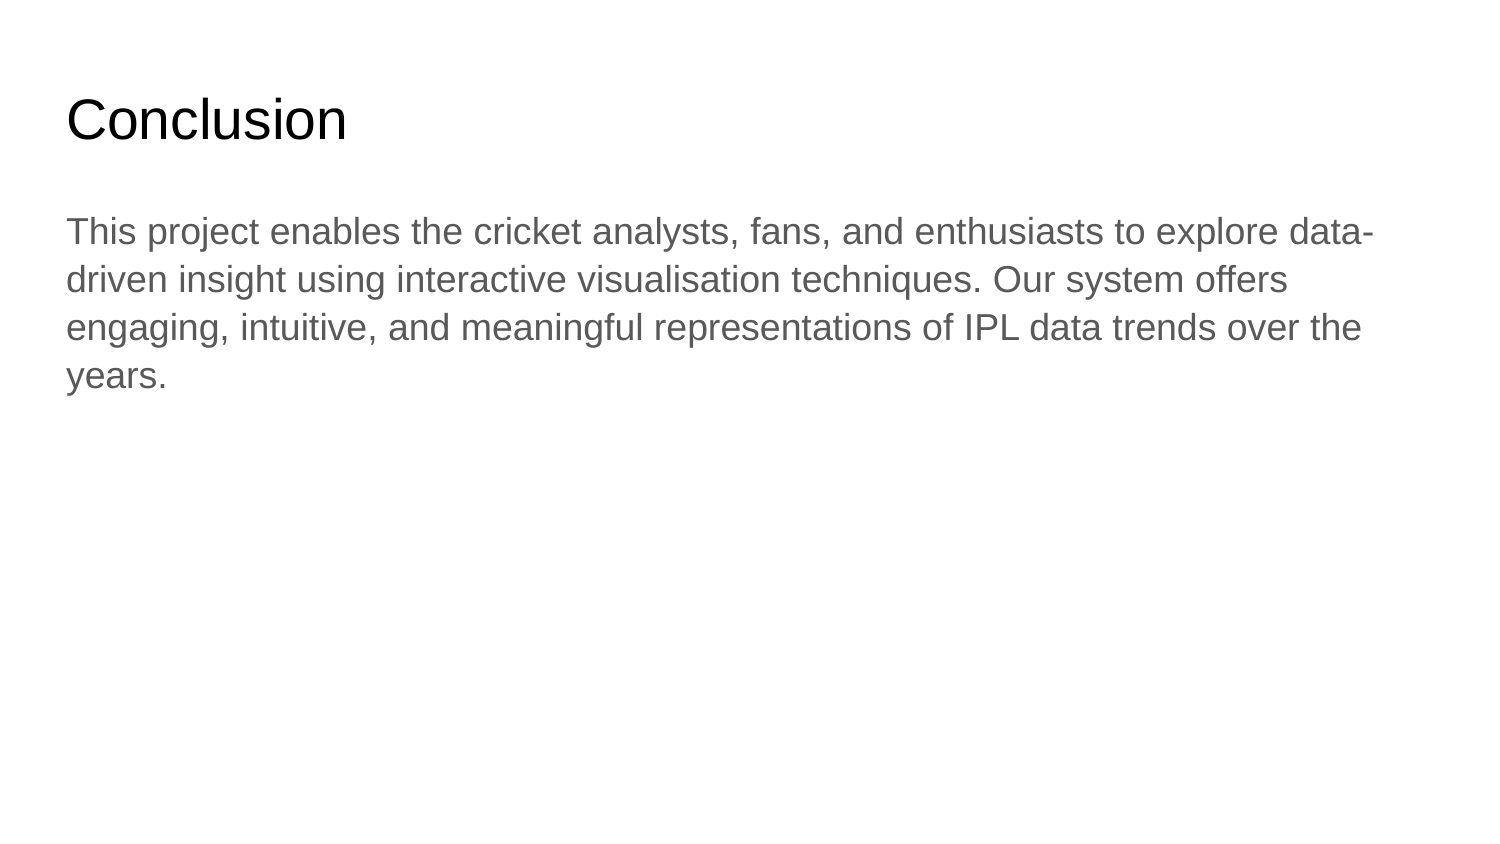

# Conclusion
This project enables the cricket analysts, fans, and enthusiasts to explore data-driven insight using interactive visualisation techniques. Our system offers engaging, intuitive, and meaningful representations of IPL data trends over the years.